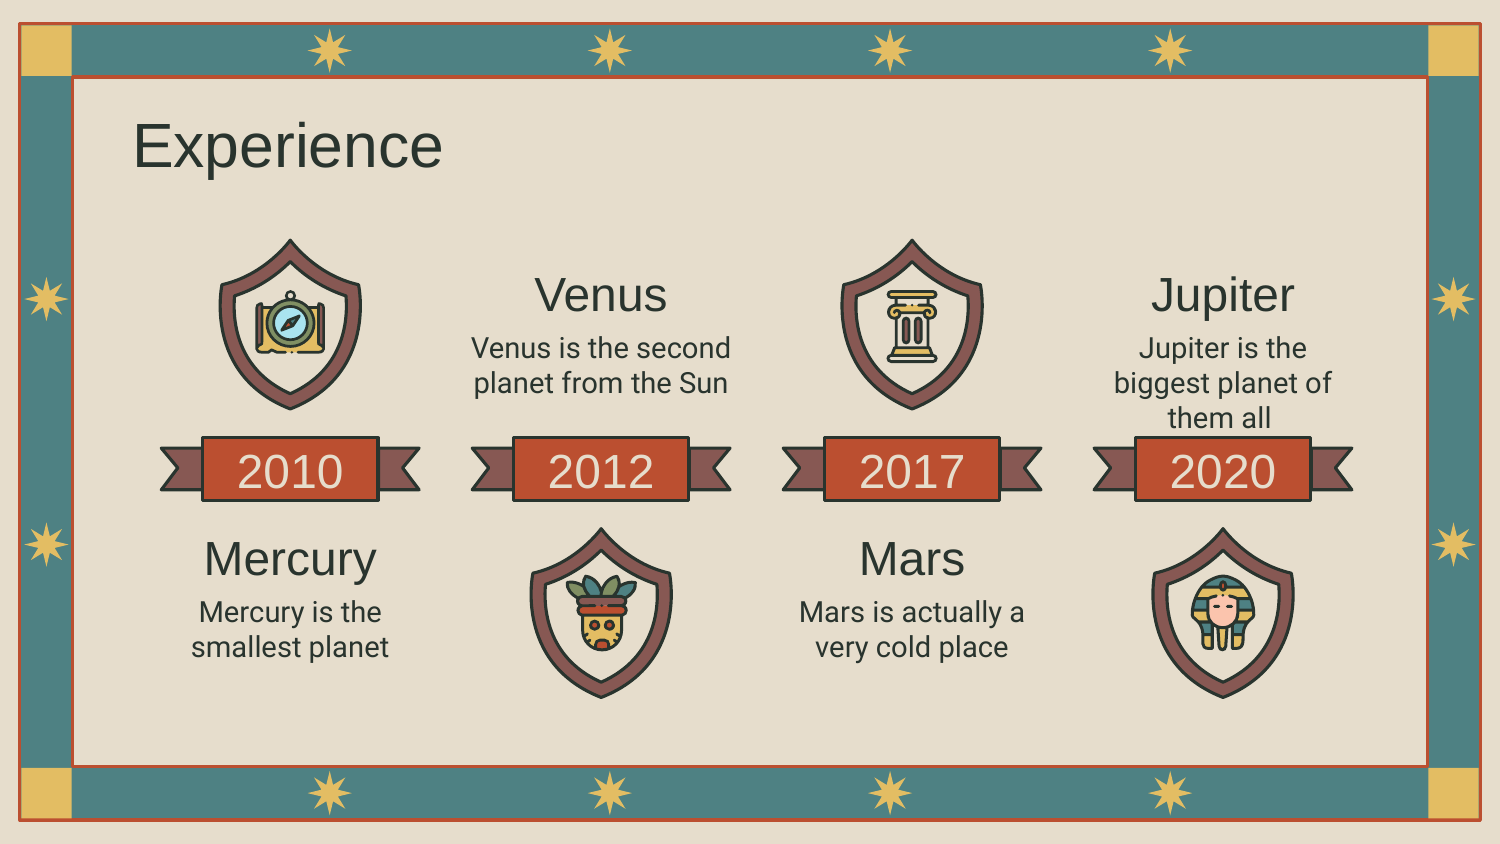

# Experience

Venus
Jupiter

Venus is the second planet from the Sun
Jupiter is the biggest planet of them all
2010

2012

2017

2020

Mercury
Mars

Mercury is the smallest planet
Mars is actually a very cold place